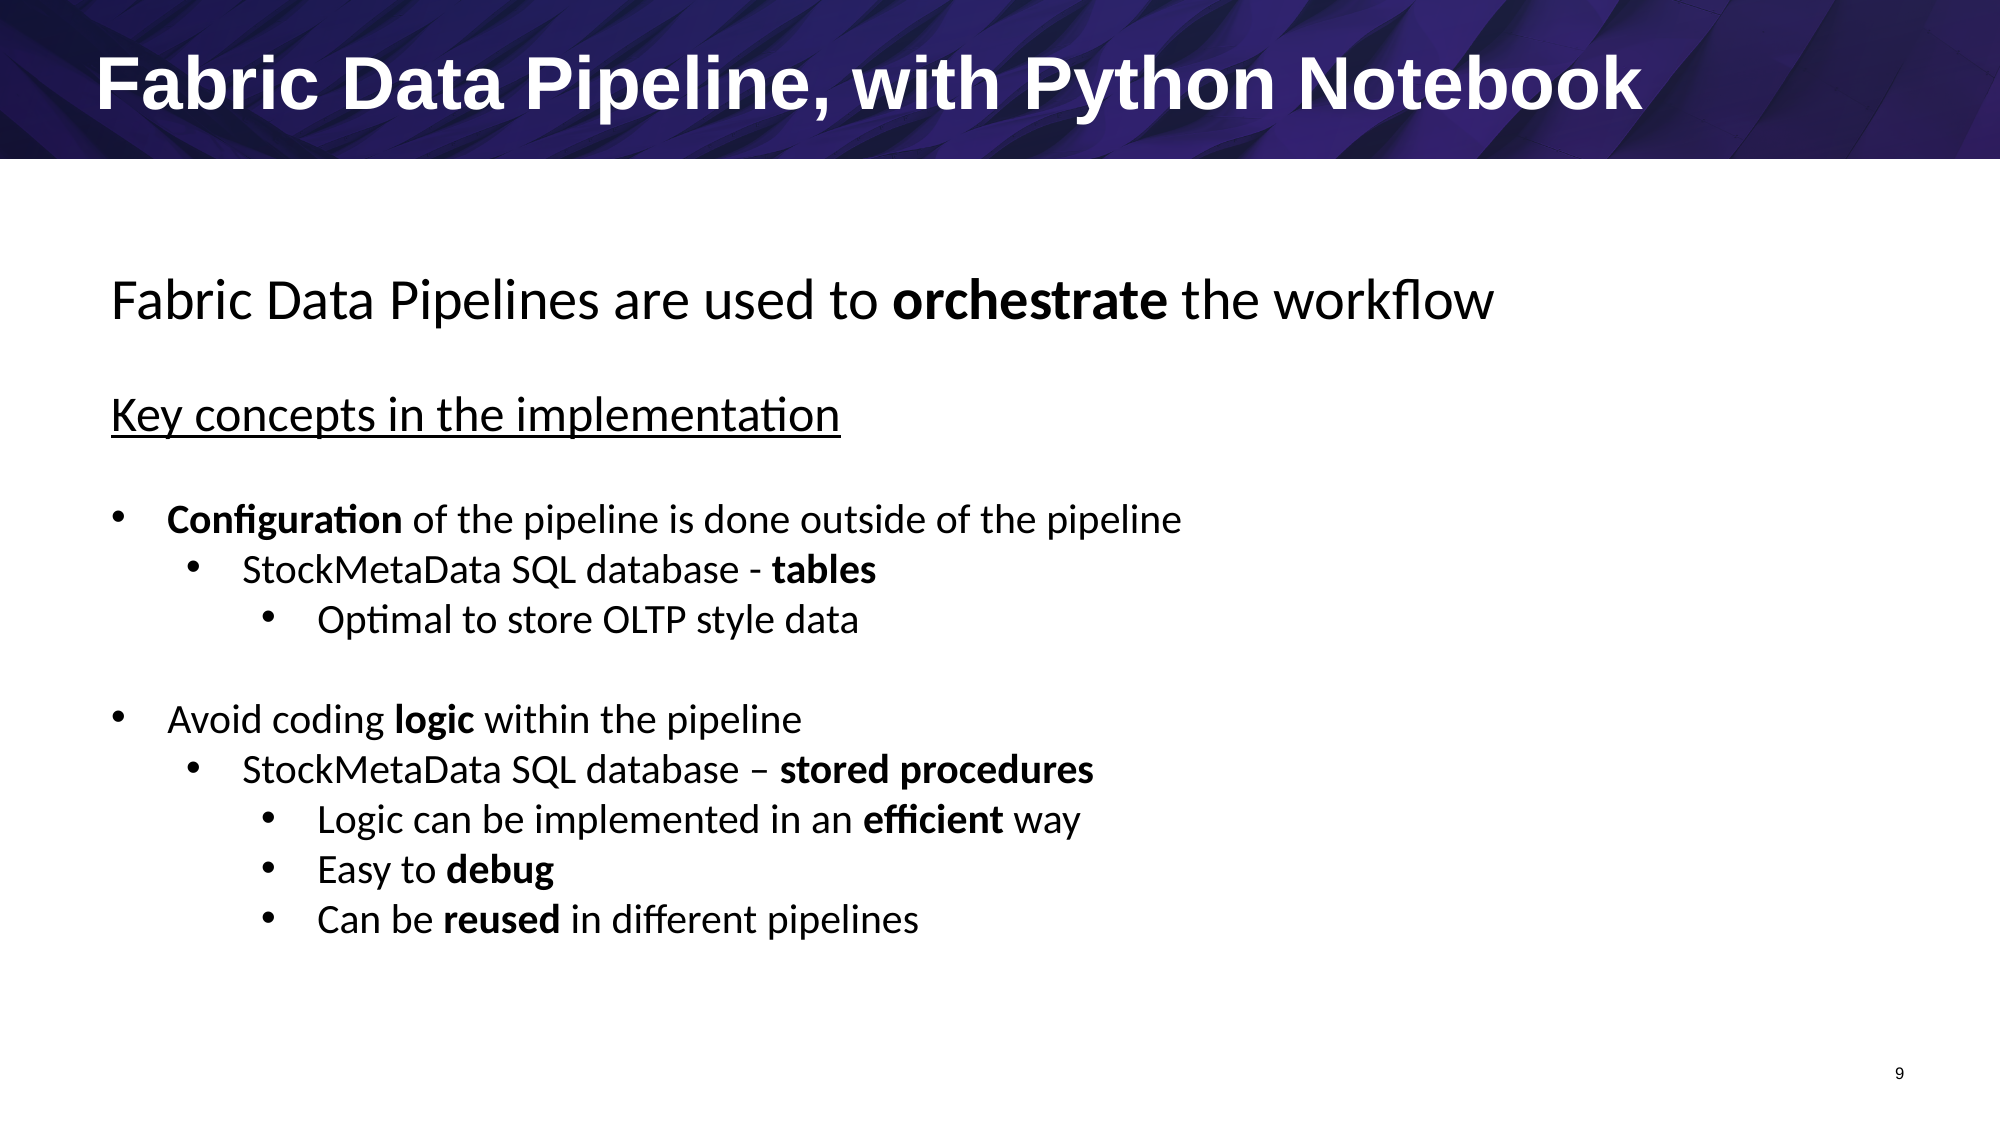

Fabric Data Pipeline, with Python Notebook
Fabric Data Pipelines are used to orchestrate the workflow

Key concepts in the implementation
Configuration of the pipeline is done outside of the pipeline
StockMetaData SQL database - tables
Optimal to store OLTP style data
Avoid coding logic within the pipeline
StockMetaData SQL database – stored procedures
Logic can be implemented in an efficient way
Easy to debug
Can be reused in different pipelines

9